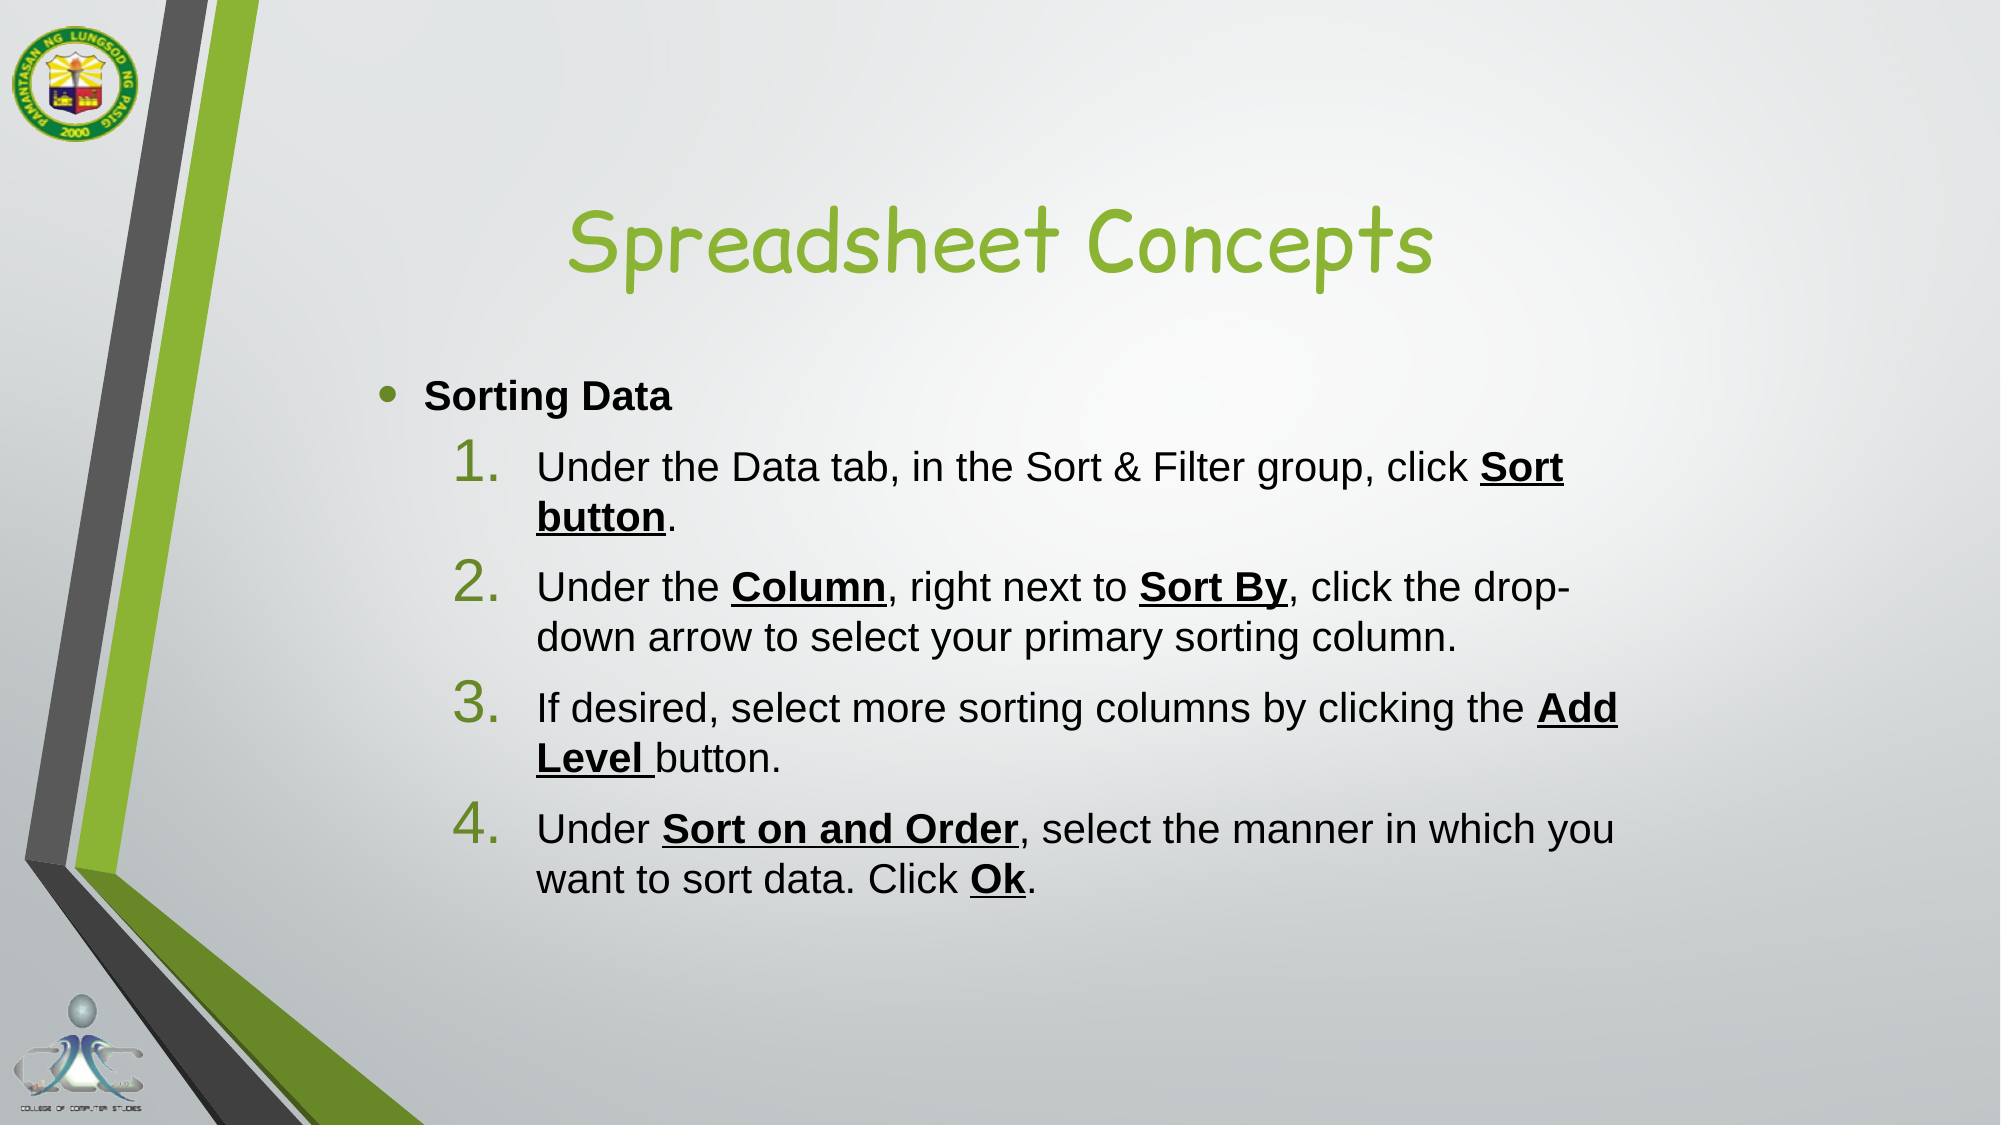

# Spreadsheet Concepts
Sorting Data
Under the Data tab, in the Sort & Filter group, click Sort button.
Under the Column, right next to Sort By, click the drop-down arrow to select your primary sorting column.
If desired, select more sorting columns by clicking the Add Level button.
Under Sort on and Order, select the manner in which you want to sort data. Click Ok.